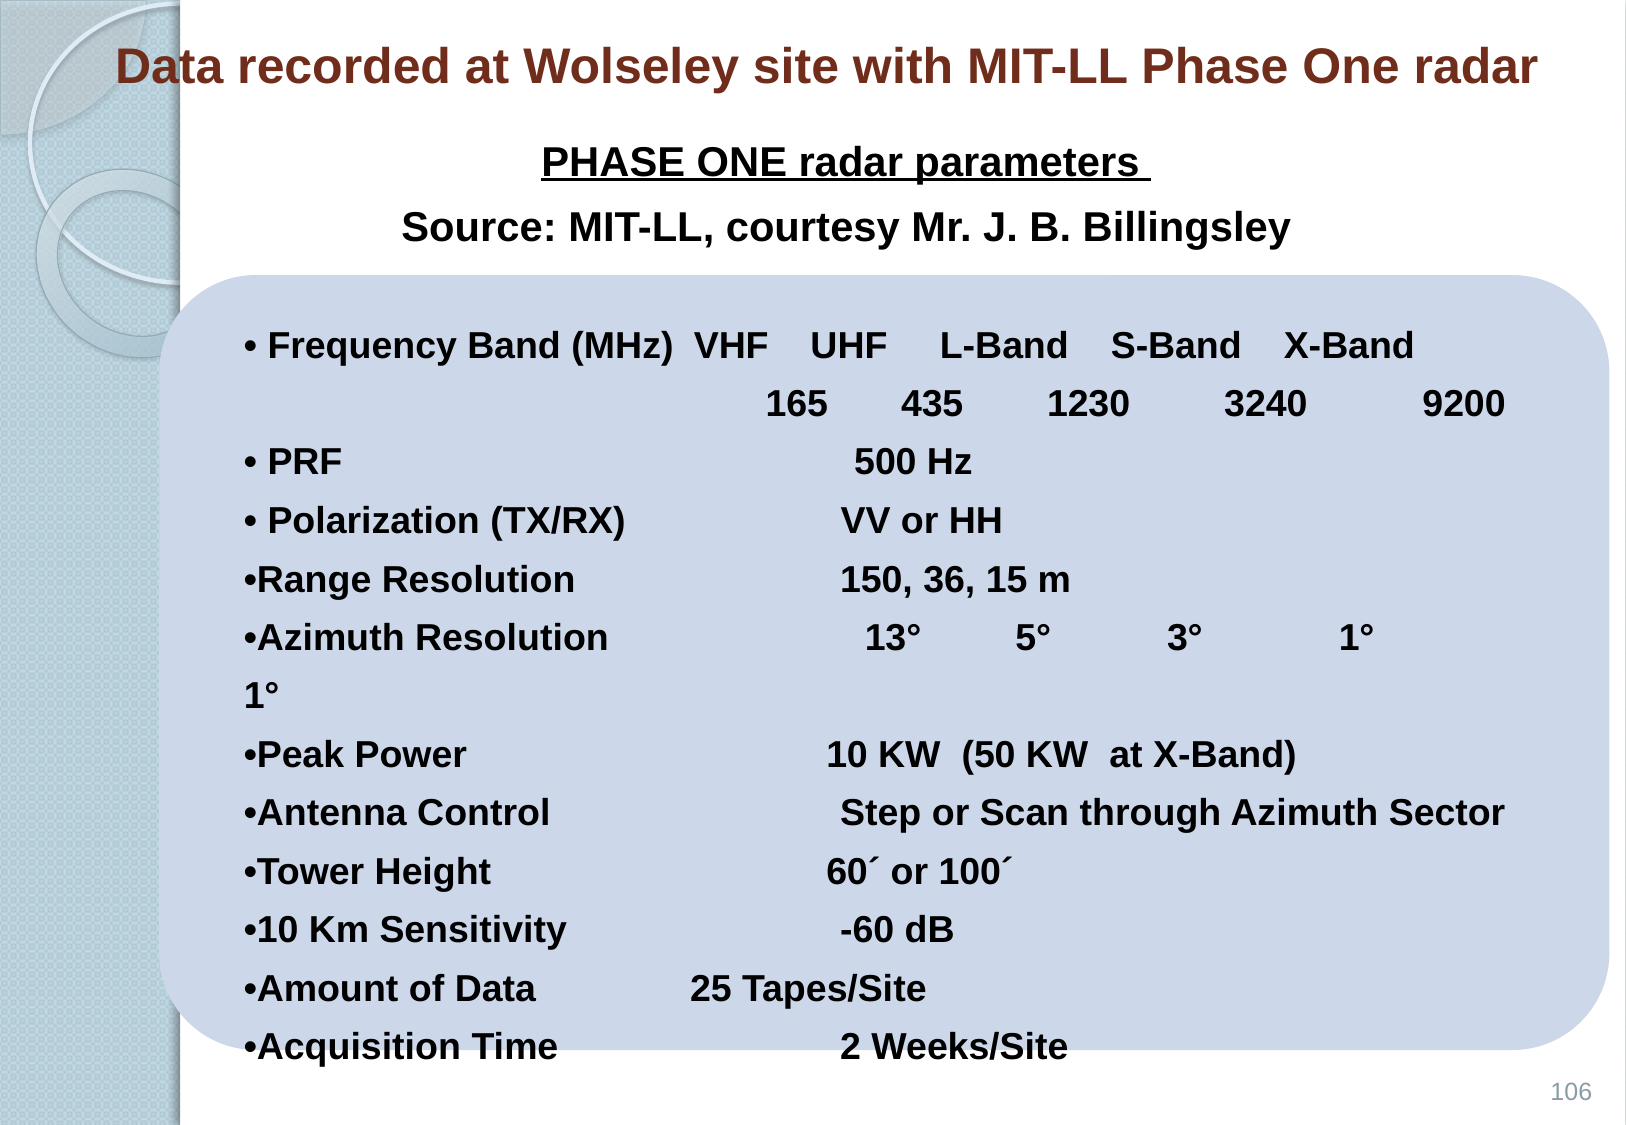

Data recorded at Wolseley site with MIT-LL Phase One radar
PHASE ONE radar parameters
Source: MIT-LL, courtesy Mr. J. B. Billingsley

• Frequency Band (MHz)	VHF    UHF     L-Band    S-Band    X-Band
              165       435        1230         3240           9200
• PRF				 500 Hz
• Polarization (TX/RX)	              VV or HH
•Range Resolution	              150, 36, 15 m
•Azimuth Resolution             	  13°         5°           3°             1°                 1°
•Peak Power	                           10 KW  (50 KW  at X-Band)
•Antenna Control	              Step or Scan through Azimuth Sector
•Tower Height	                           60´ or 100´
•10 Km Sensitivity	              -60 dB
•Amount of Data	              25 Tapes/Site
•Acquisition Time	              2 Weeks/Site
106